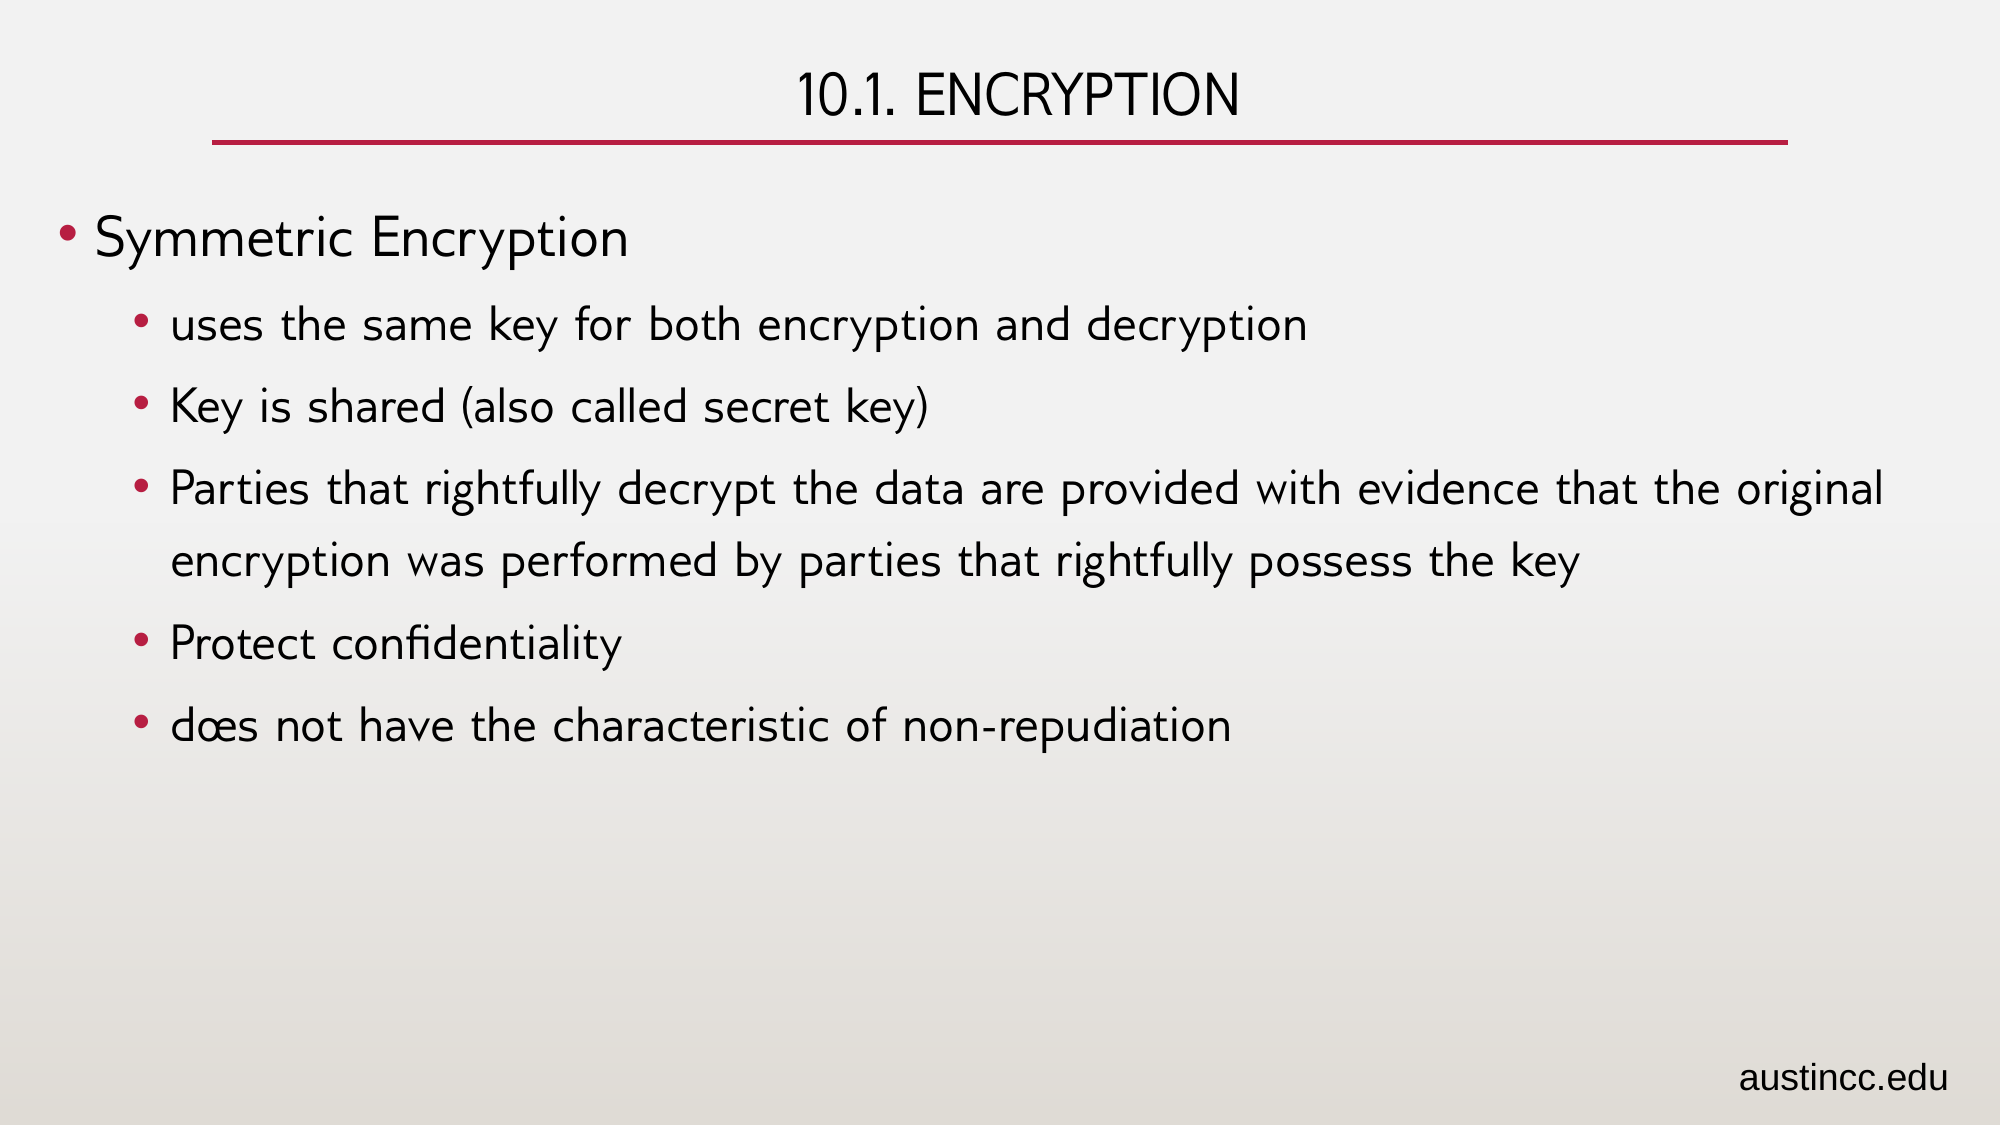

# 10.1. Encryption
Symmetric Encryption
uses the same key for both encryption and decryption
Key is shared (also called secret key)
Parties that rightfully decrypt the data are provided with evidence that the original encryption was performed by parties that rightfully possess the key
Protect confidentiality
does not have the characteristic of non-repudiation